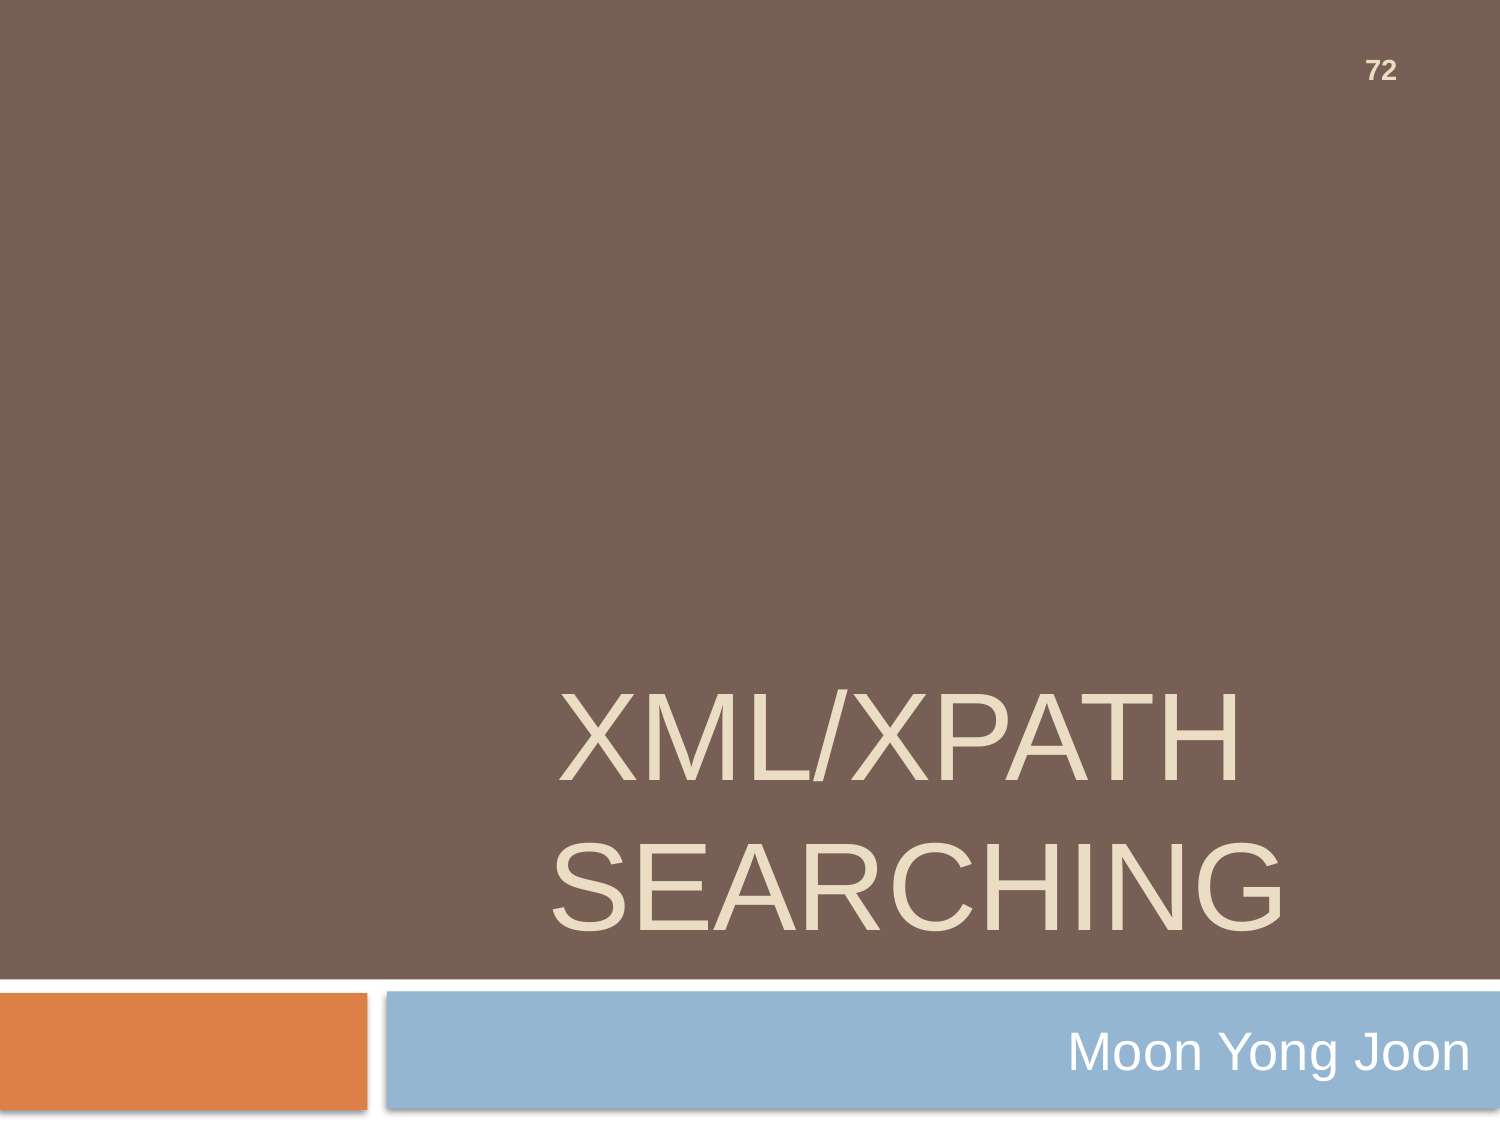

72
# Xml/xpath searching
Moon Yong Joon